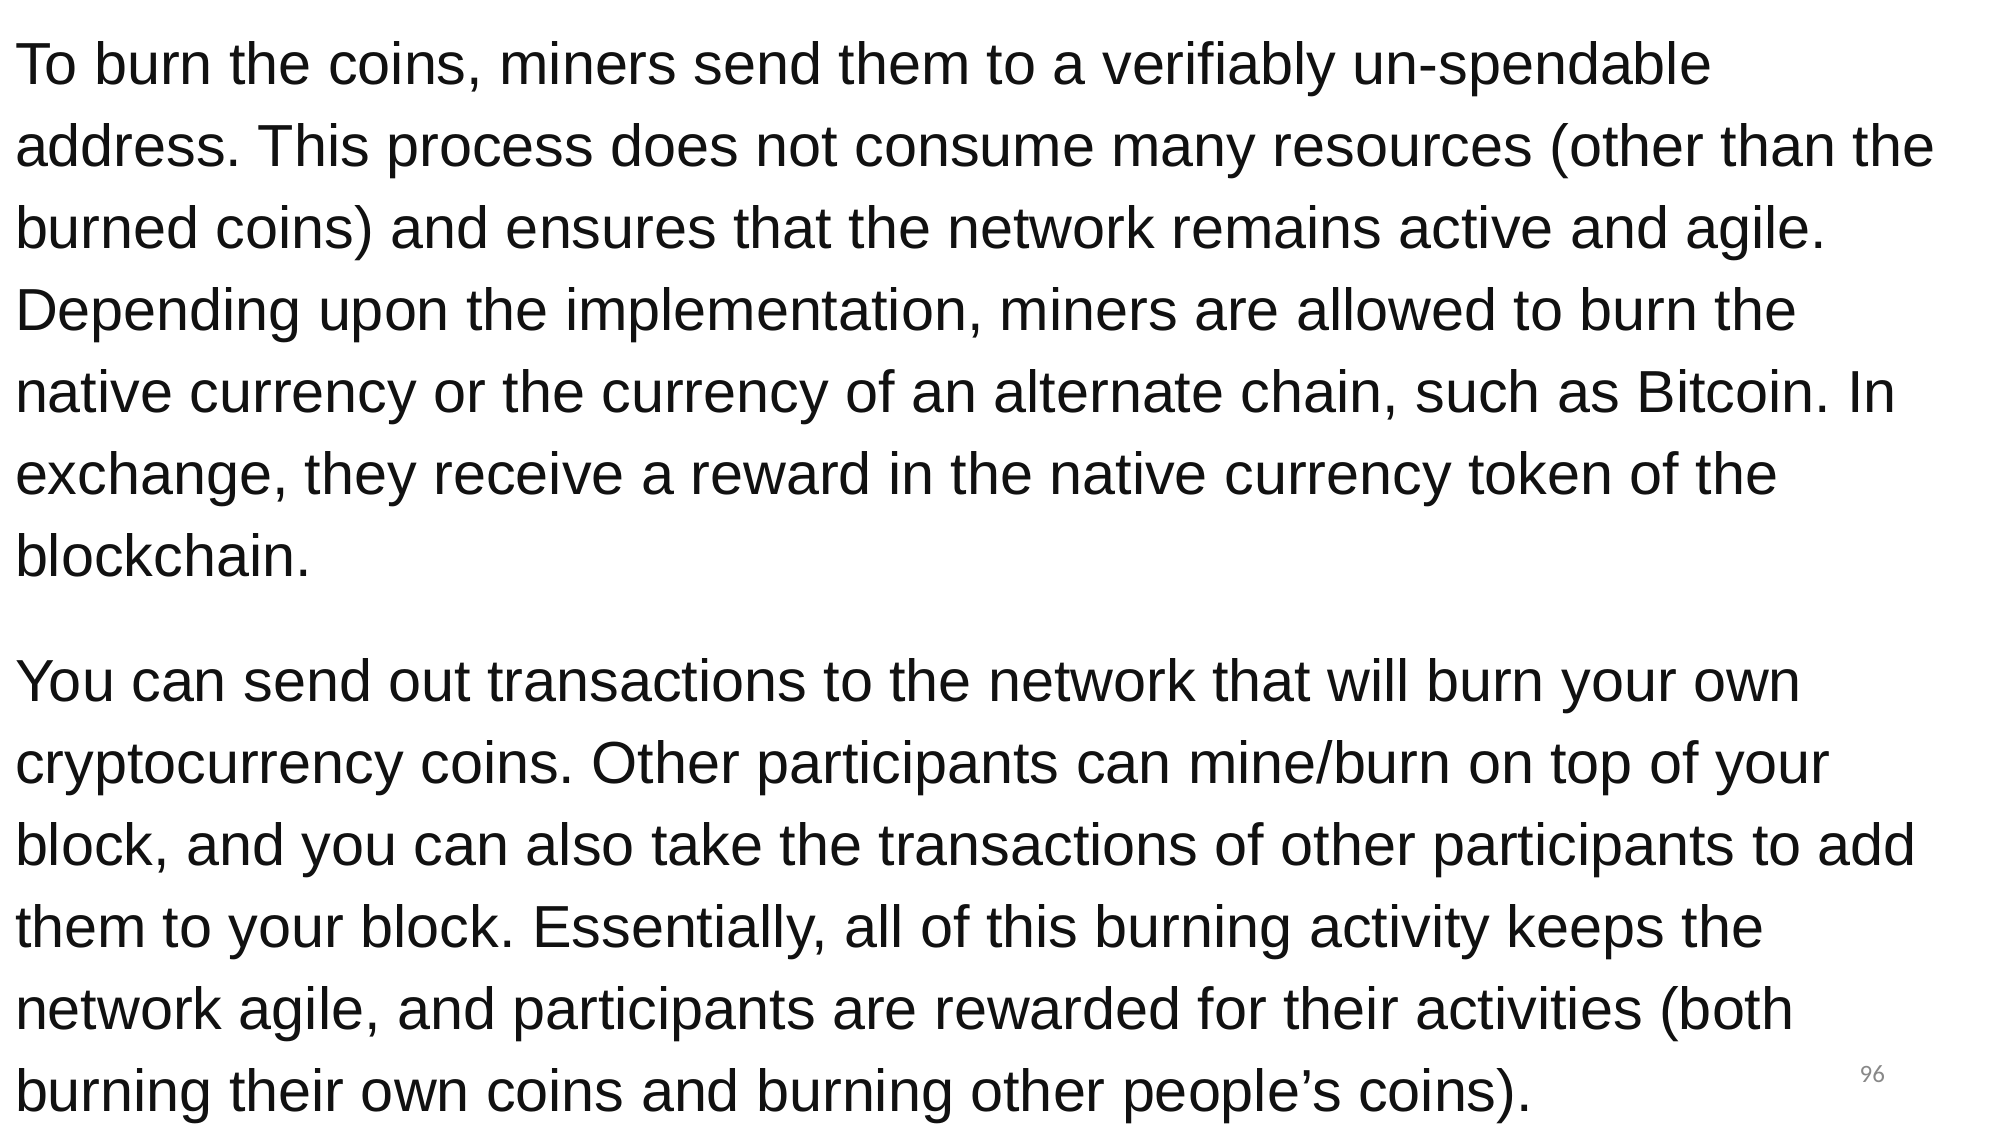

To burn the coins, miners send them to a verifiably un-spendable address. This process does not consume many resources (other than the burned coins) and ensures that the network remains active and agile. Depending upon the implementation, miners are allowed to burn the native currency or the currency of an alternate chain, such as Bitcoin. In exchange, they receive a reward in the native currency token of the blockchain.
You can send out transactions to the network that will burn your own cryptocurrency coins. Other participants can mine/burn on top of your block, and you can also take the transactions of other participants to add them to your block. Essentially, all of this burning activity keeps the network agile, and participants are rewarded for their activities (both burning their own coins and burning other people’s coins).
96